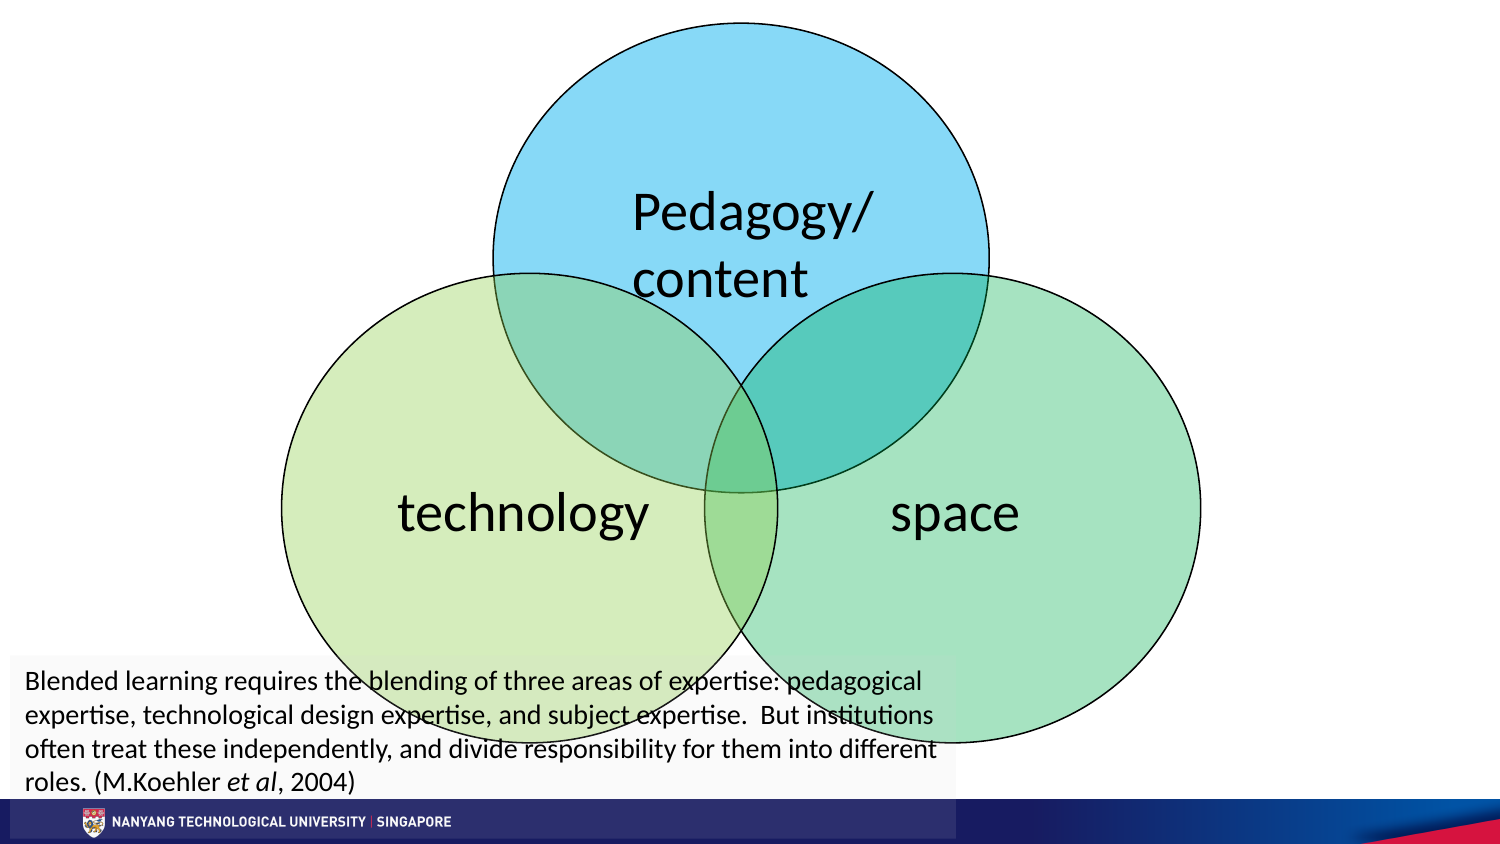

Pedagogy/
content

technology
space
Blended learning requires the blending of three areas of expertise: pedagogical expertise, technological design expertise, and subject expertise.  But institutions often treat these independently, and divide responsibility for them into different roles. (M.Koehler et al, 2004)